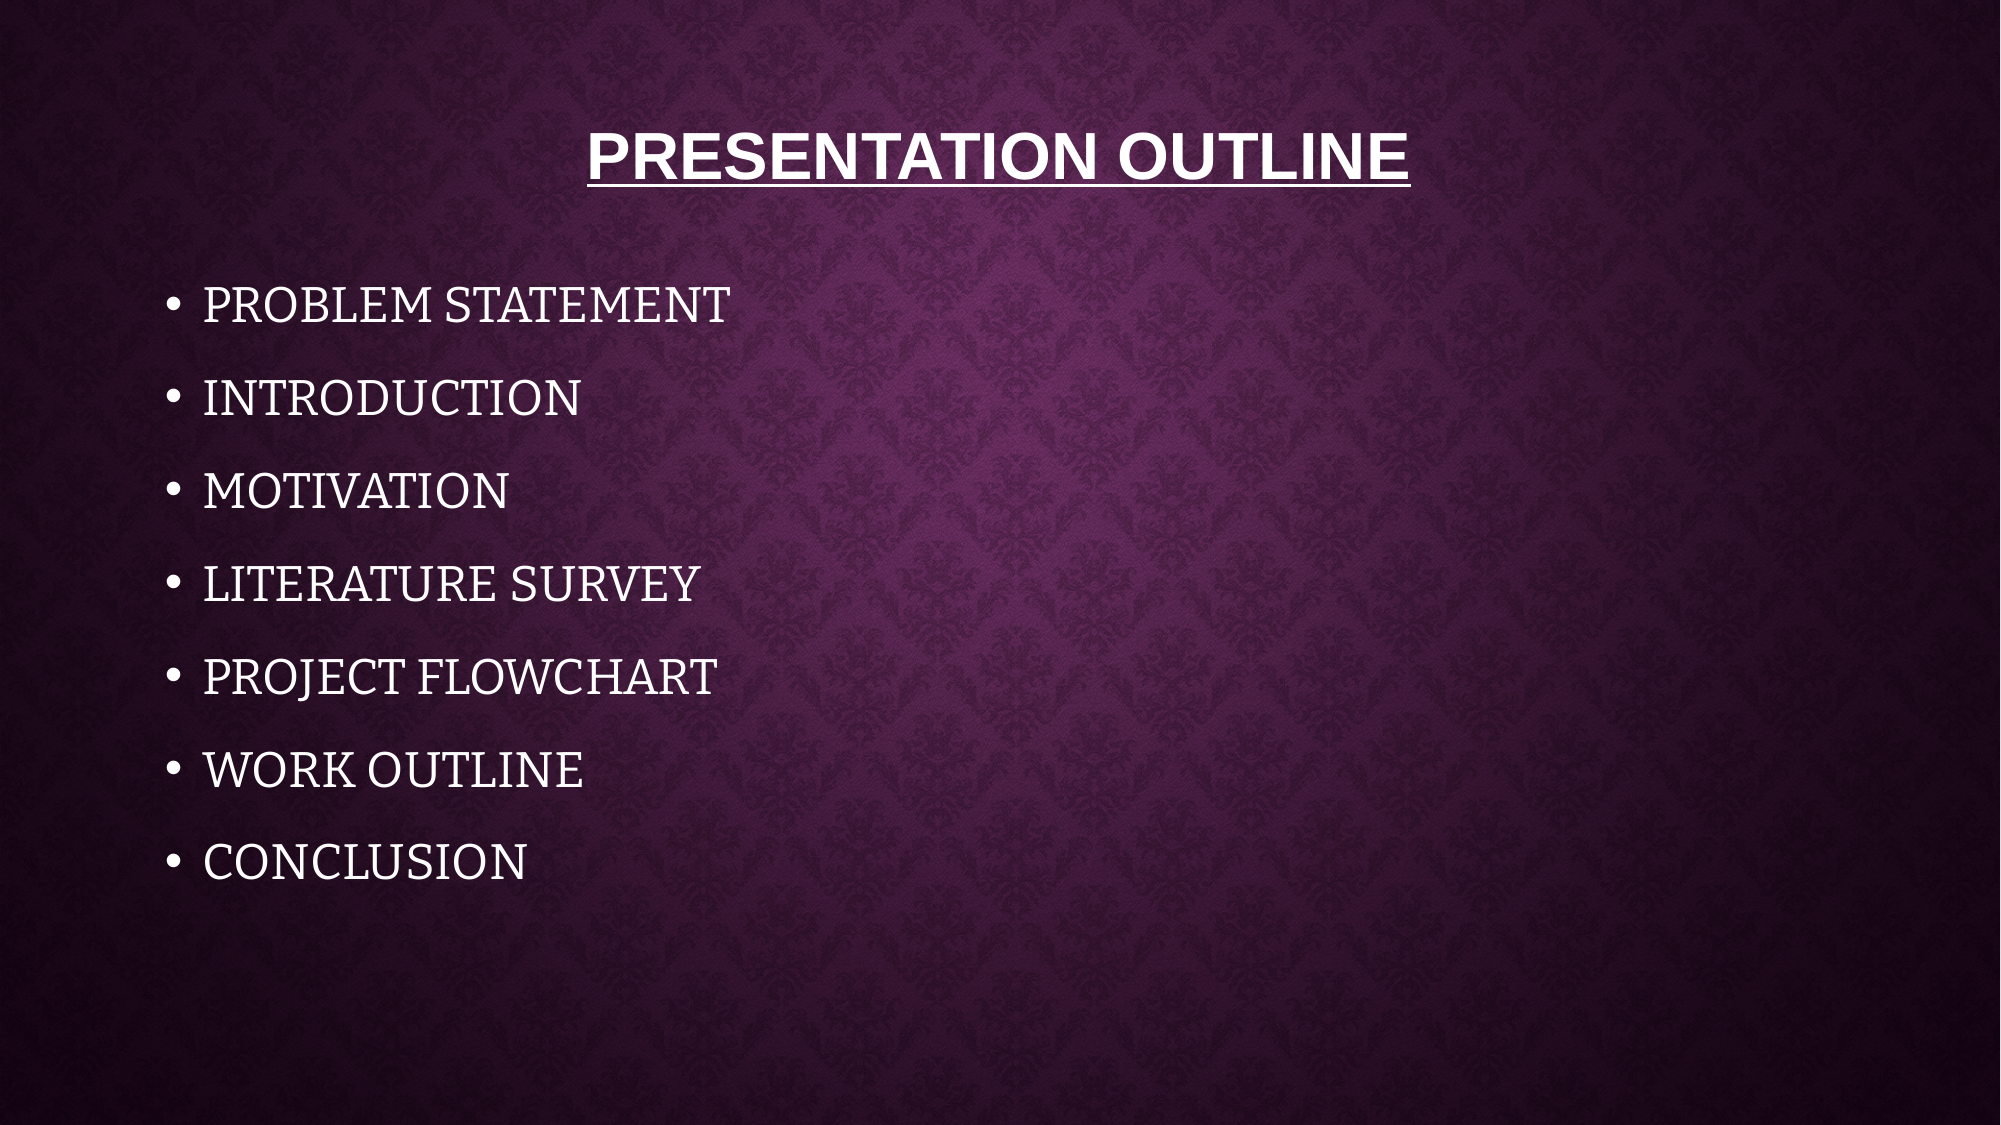

# PRESENTATION OUTLINE
PROBLEM STATEMENT
INTRODUCTION
MOTIVATION
LITERATURE SURVEY
PROJECT FLOWCHART
WORK OUTLINE
CONCLUSION